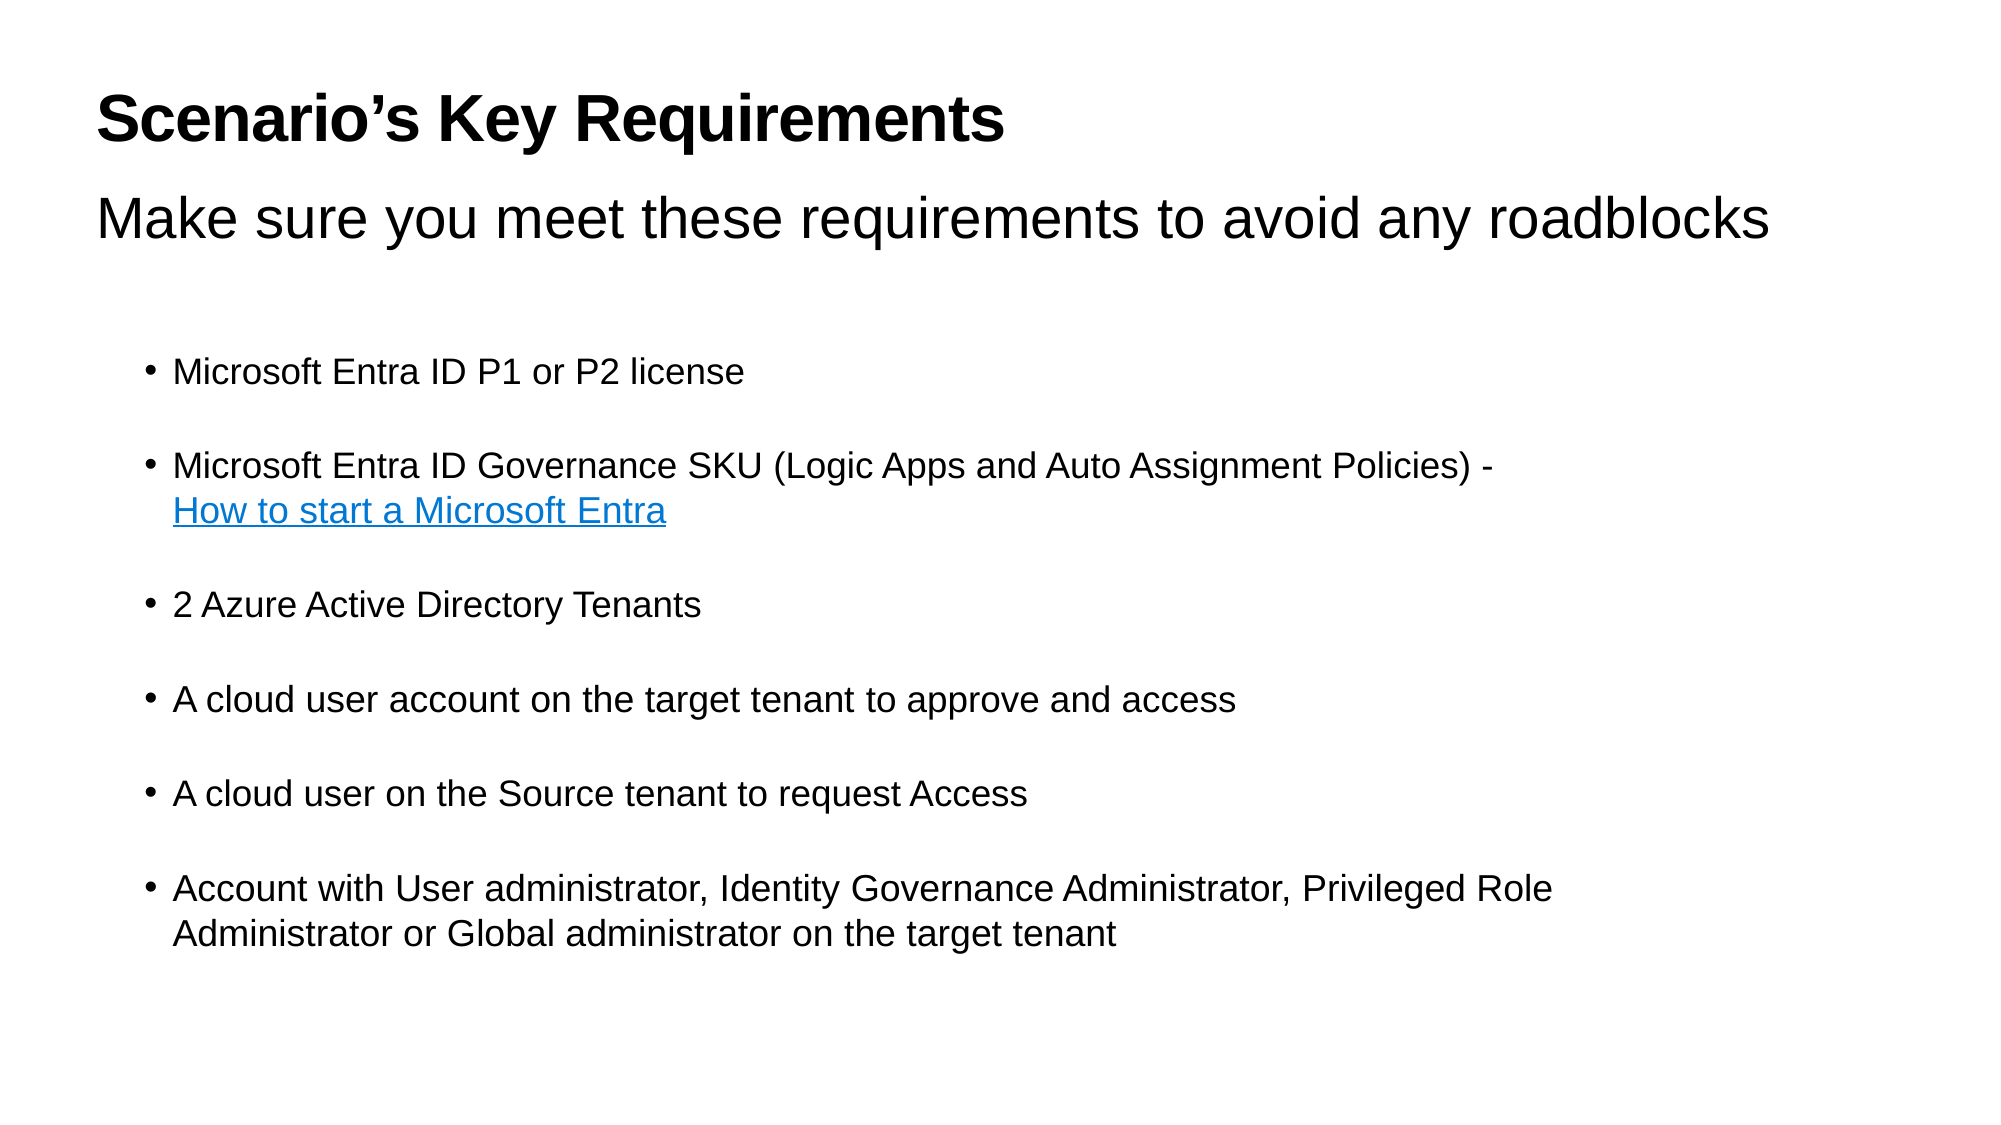

# Scenario’s Key Requirements
Make sure you meet these requirements to avoid any roadblocks
Microsoft Entra ID P1 or P2 license
Microsoft Entra ID Governance SKU (Logic Apps and Auto Assignment Policies) - How to start a Microsoft Entra ID Governance Trial)
2 Azure Active Directory Tenants
A cloud user account on the target tenant to approve and access
A cloud user on the Source tenant to request Access
Account with User administrator, Identity Governance Administrator, Privileged Role Administrator or Global administrator on the target tenant